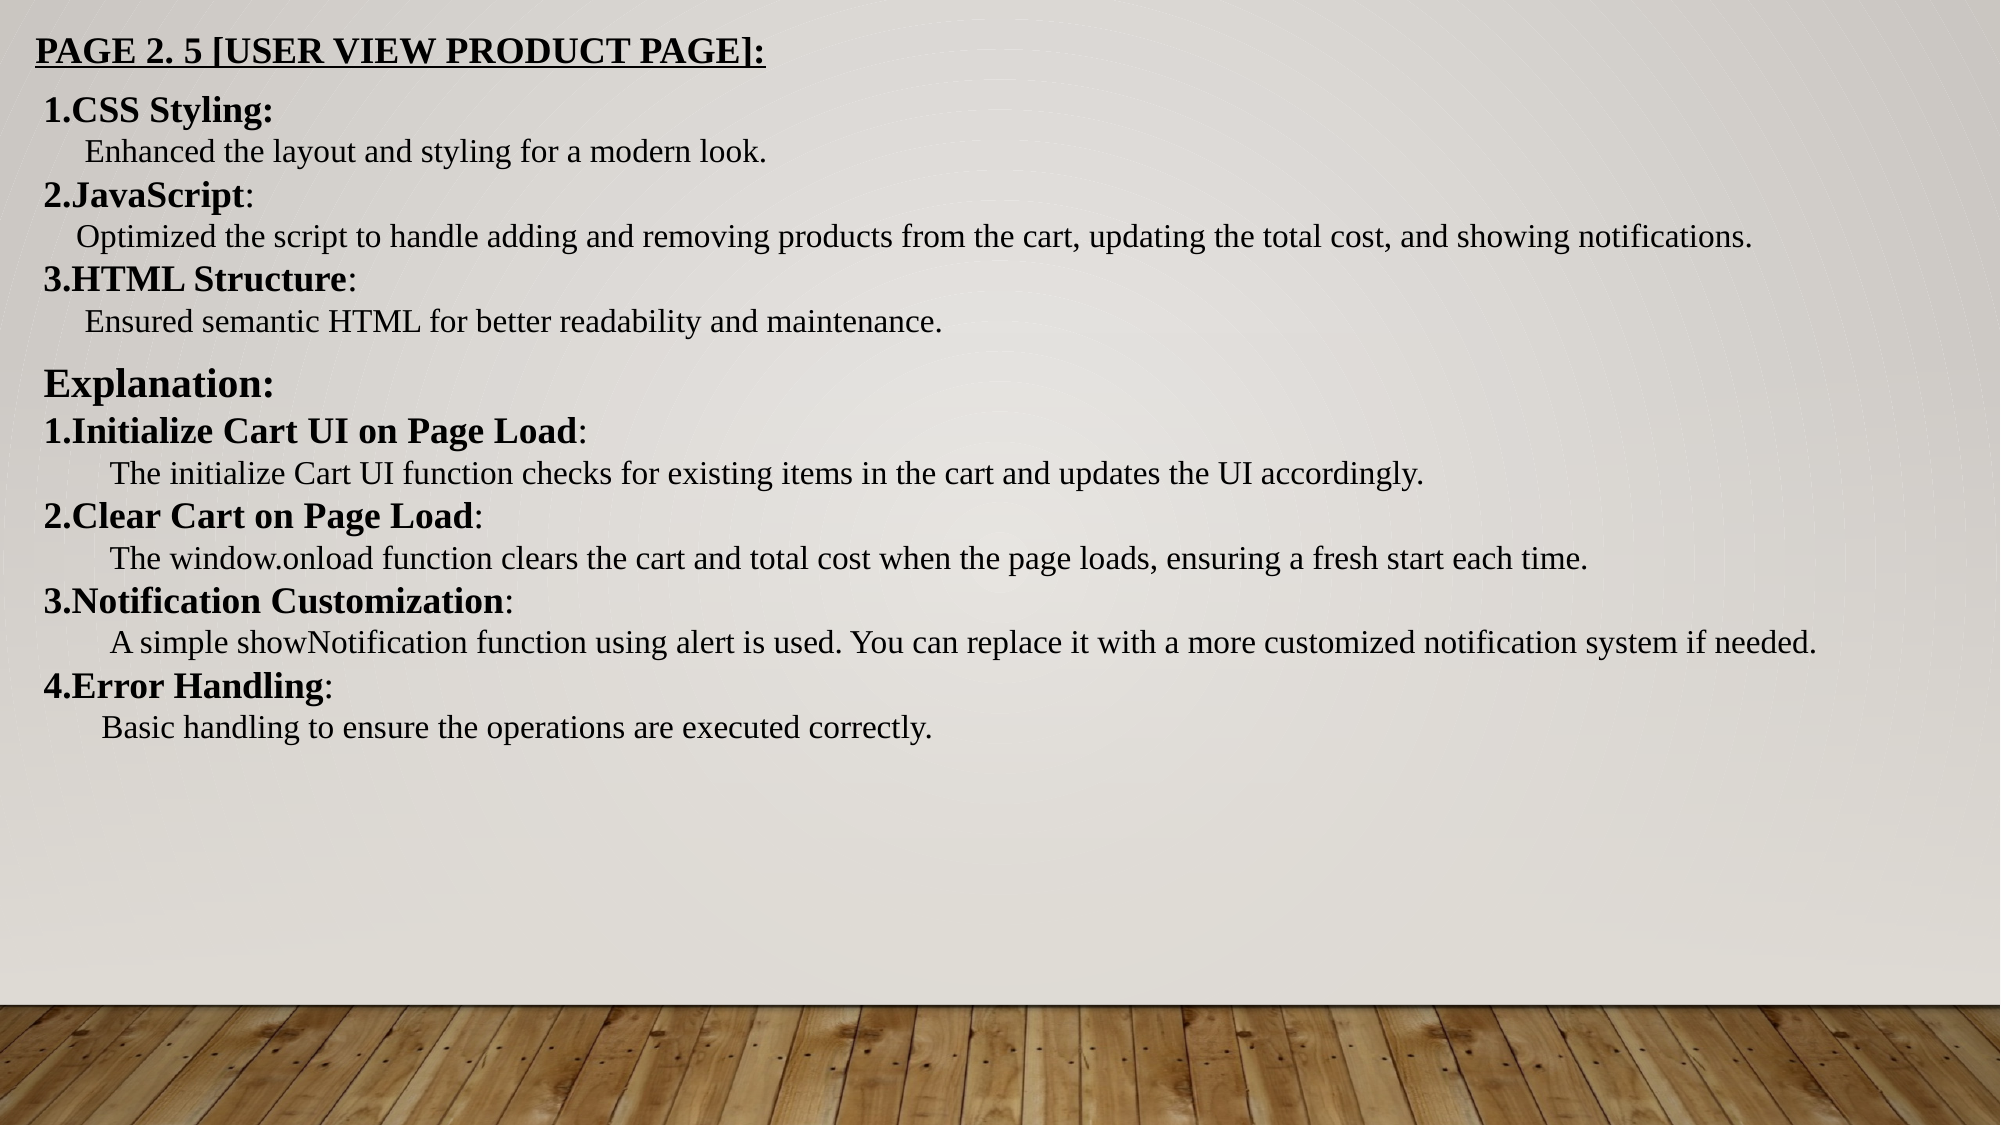

PAGE 2. 5 [USER VIEW PRODUCT PAGE]:

1.CSS Styling:
     Enhanced the layout and styling for a modern look.
2.JavaScript:
    Optimized the script to handle adding and removing products from the cart, updating the total cost, and showing notifications.
3.HTML Structure:
     Ensured semantic HTML for better readability and maintenance.

Explanation:
Initialize Cart UI on Page Load:
        The initialize Cart UI function checks for existing items in the cart and updates the UI accordingly.
Clear Cart on Page Load:
        The window.onload function clears the cart and total cost when the page loads, ensuring a fresh start each time.
Notification Customization:
        A simple showNotification function using alert is used. You can replace it with a more customized notification system if needed.
Error Handling:
       Basic handling to ensure the operations are executed correctly.